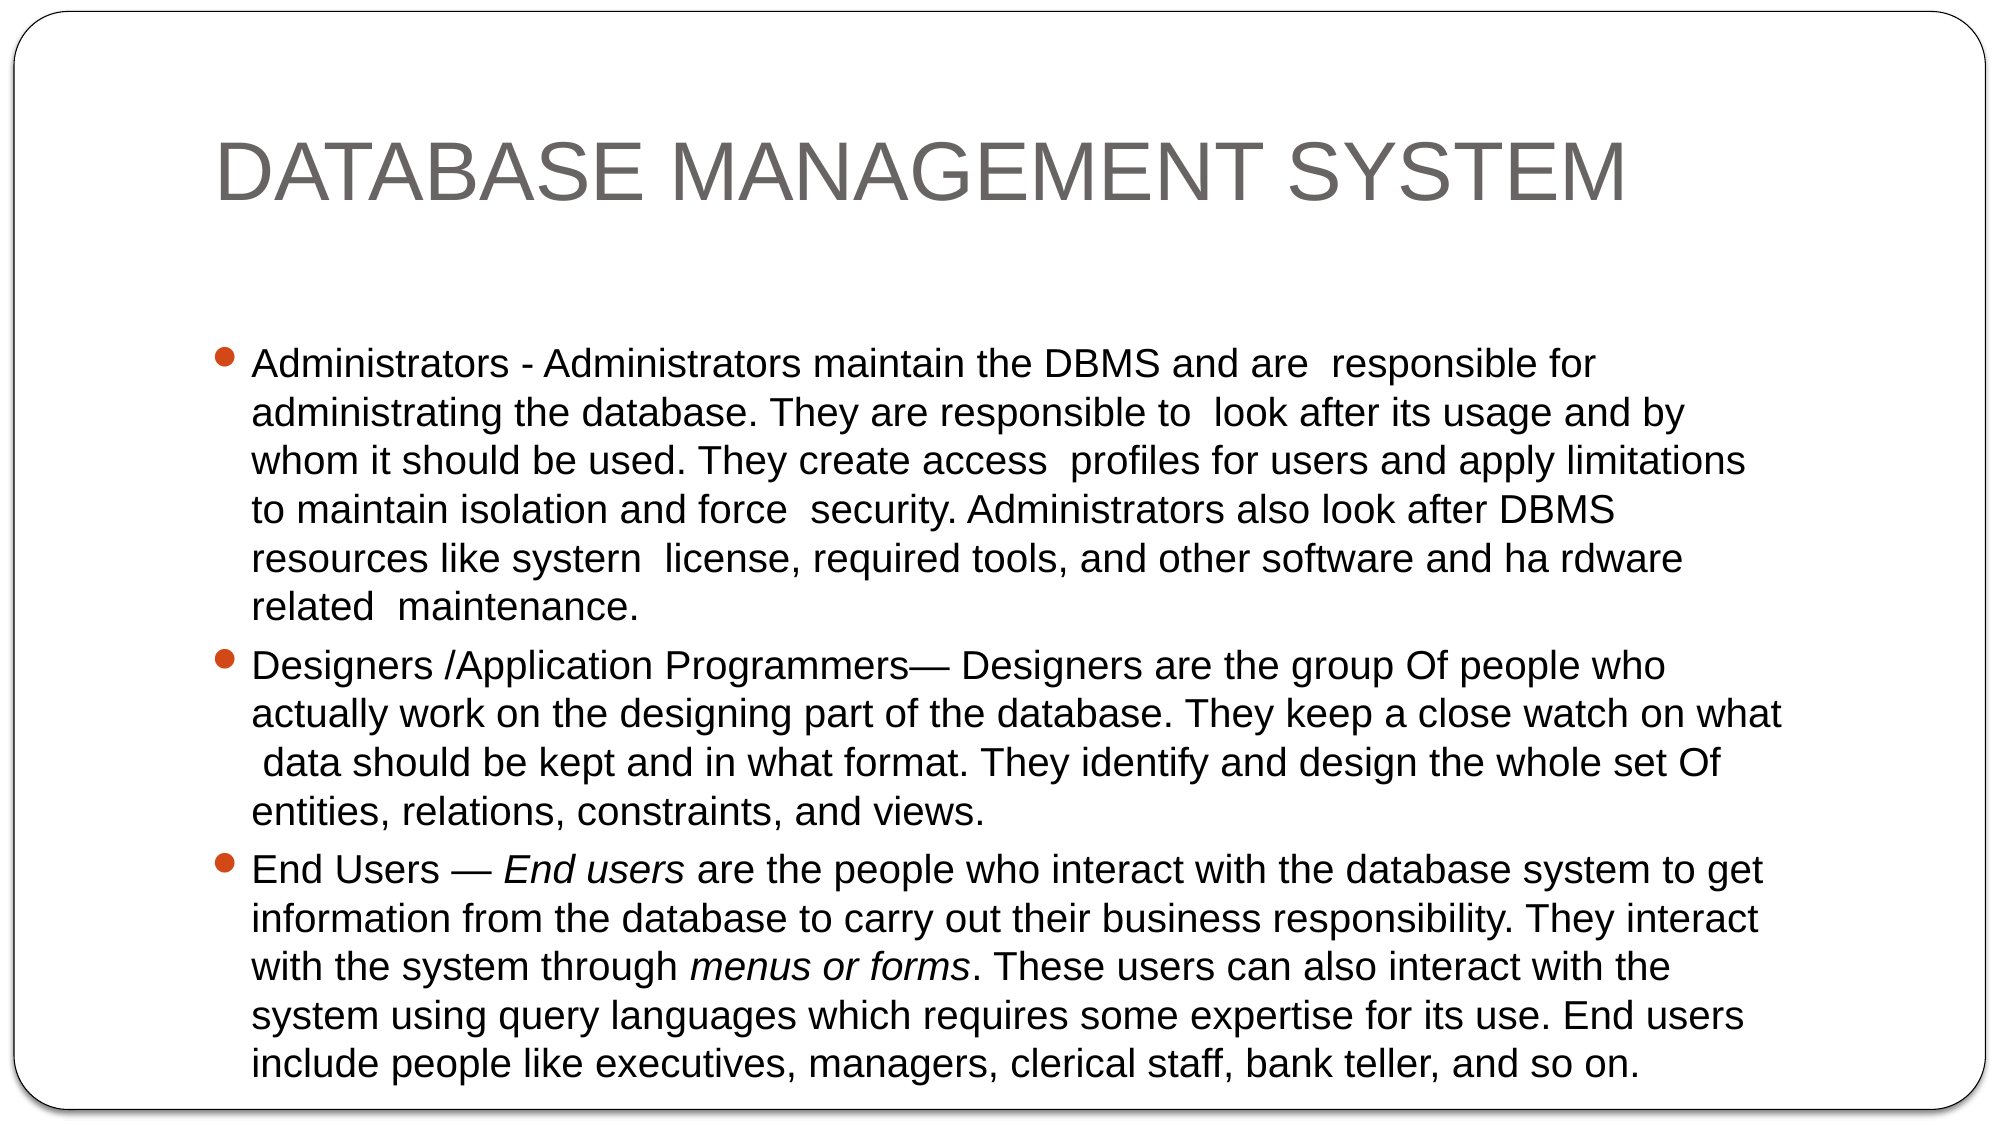

# DATABASE MANAGEMENT SYSTEM
Administrators - Administrators maintain the DBMS and are  responsible for administrating the database. They are responsible to  look after its usage and by whom it should be used. They create access  profiles for users and apply limitations to maintain isolation and force  security. Administrators also look after DBMS resources like systern  license, required tools, and other software and ha rdware related  maintenance.
Designers /Application Programmers— Designers are the group Of people who actually work on the designing part of the database. They keep a close watch on what  data should be kept and in what format. They identify and design the whole set Of entities, relations, constraints, and views.
End Users — End users are the people who interact with the database system to get information from the database to carry out their business responsibility. They interact with the system through menus or forms. These users can also interact with the system using query languages which requires some expertise for its use. End users include people like executives, managers, clerical staff, bank teller, and so on.